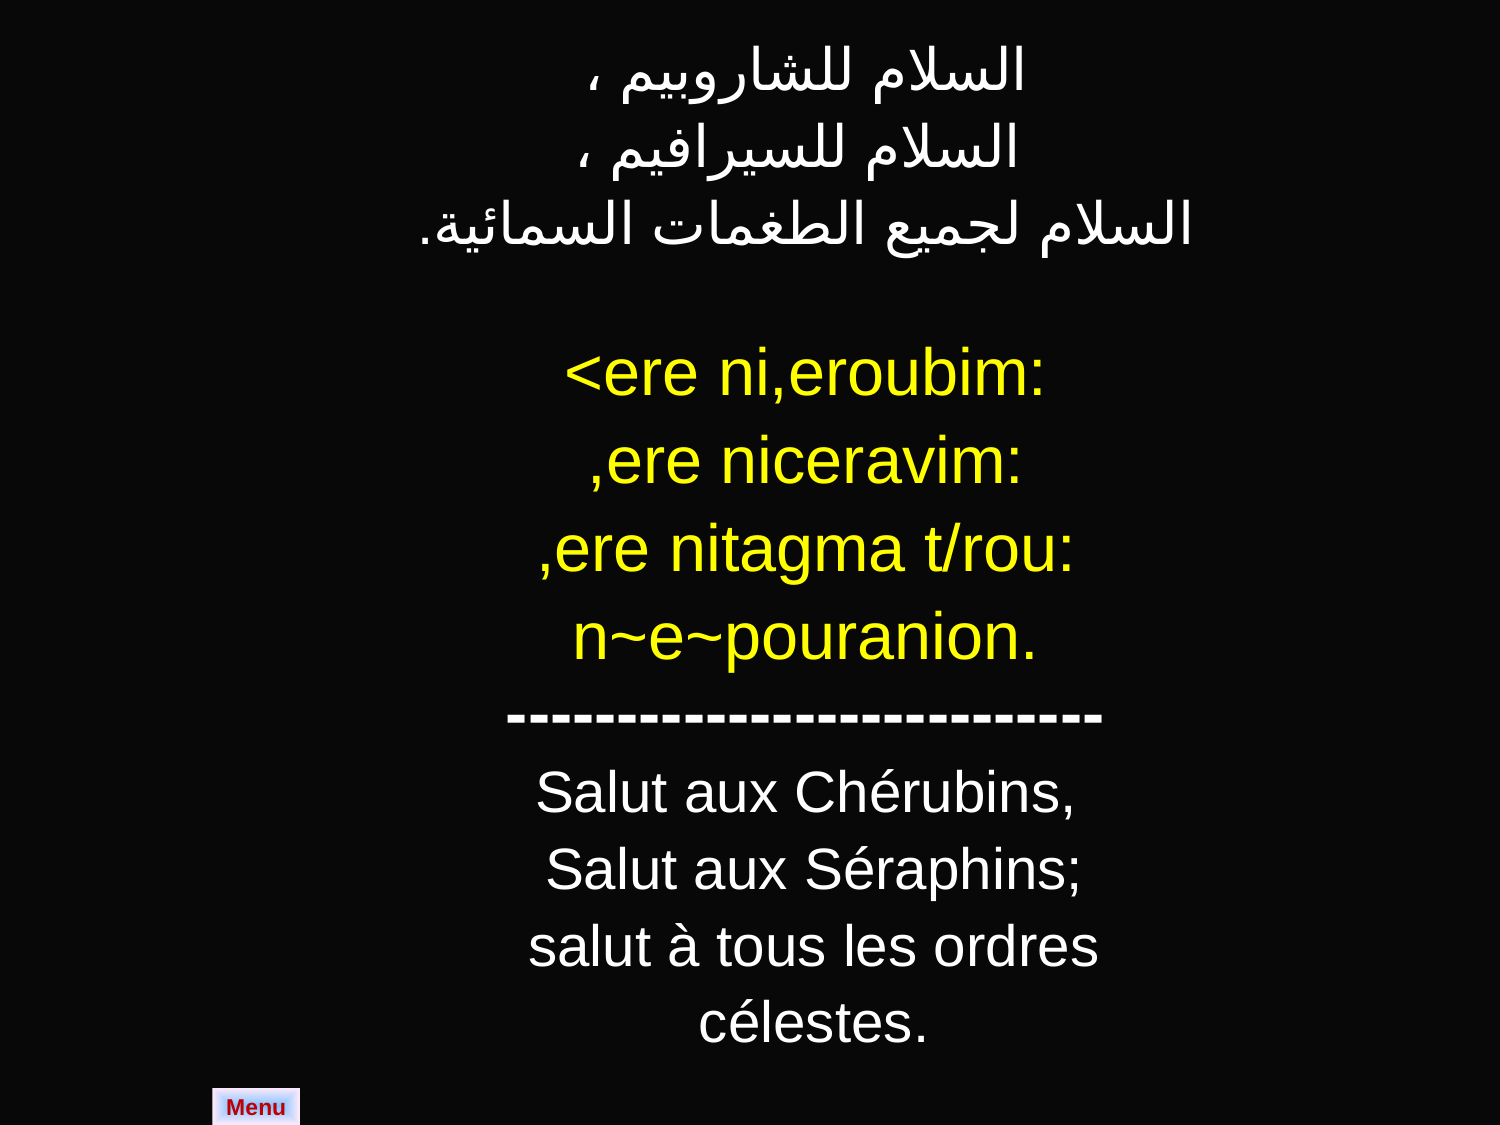

| السلام للشاروبيم ، السلام للسيرافيم ، السلام لجميع الطغمات السمائية. |
| --- |
| <ere ni,eroubim: ,ere niceravim: ,ere nitagma t/rou: n~e~pouranion. |
| --------------------------- Salut aux Chérubins, Salut aux Séraphins; salut à tous les ordres célestes. |
Menu